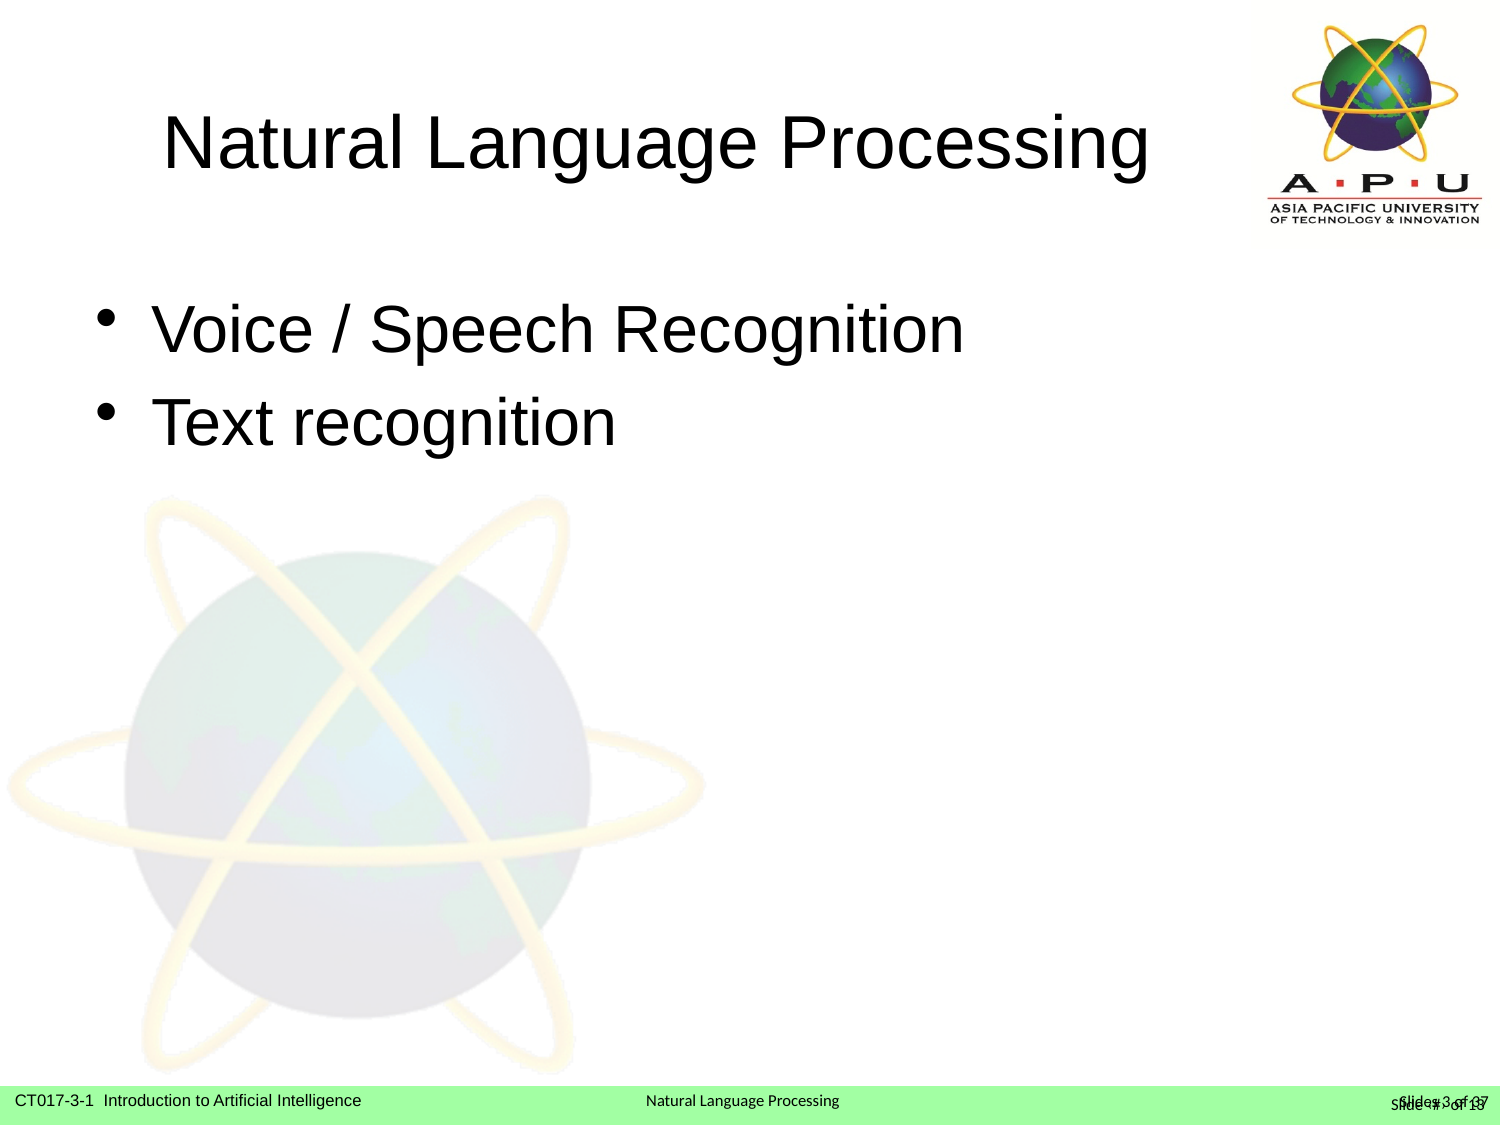

# Natural Language Processing
Voice / Speech Recognition
Text recognition
Slide ‹#› of 13